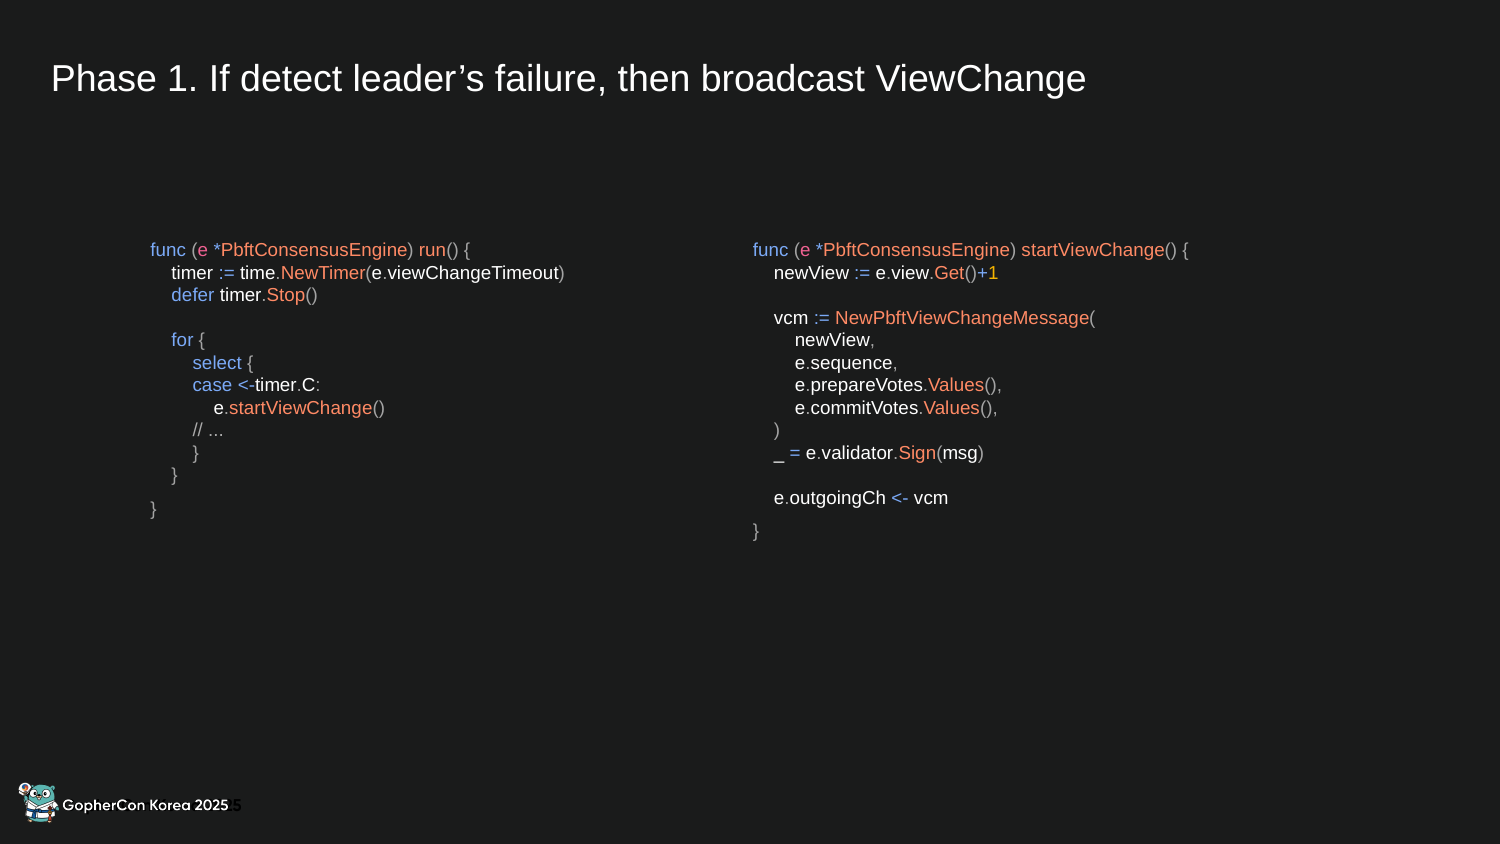

Phase 1. If detect leader’s failure, then broadcast ViewChange
func (e *PbftConsensusEngine) run() {
    timer := time.NewTimer(e.viewChangeTimeout)
    defer timer.Stop()

    for {
        select {
        case <-timer.C:
            e.startViewChange()
        // ...
        }
    }
}

func (e *PbftConsensusEngine) startViewChange() {
    newView := e.view.Get()+1

    vcm := NewPbftViewChangeMessage(
        newView,
        e.sequence,
        e.prepareVotes.Values(),
        e.commitVotes.Values(),
    )
    _ = e.validator.Sign(msg)

    e.outgoingCh <- vcm
}